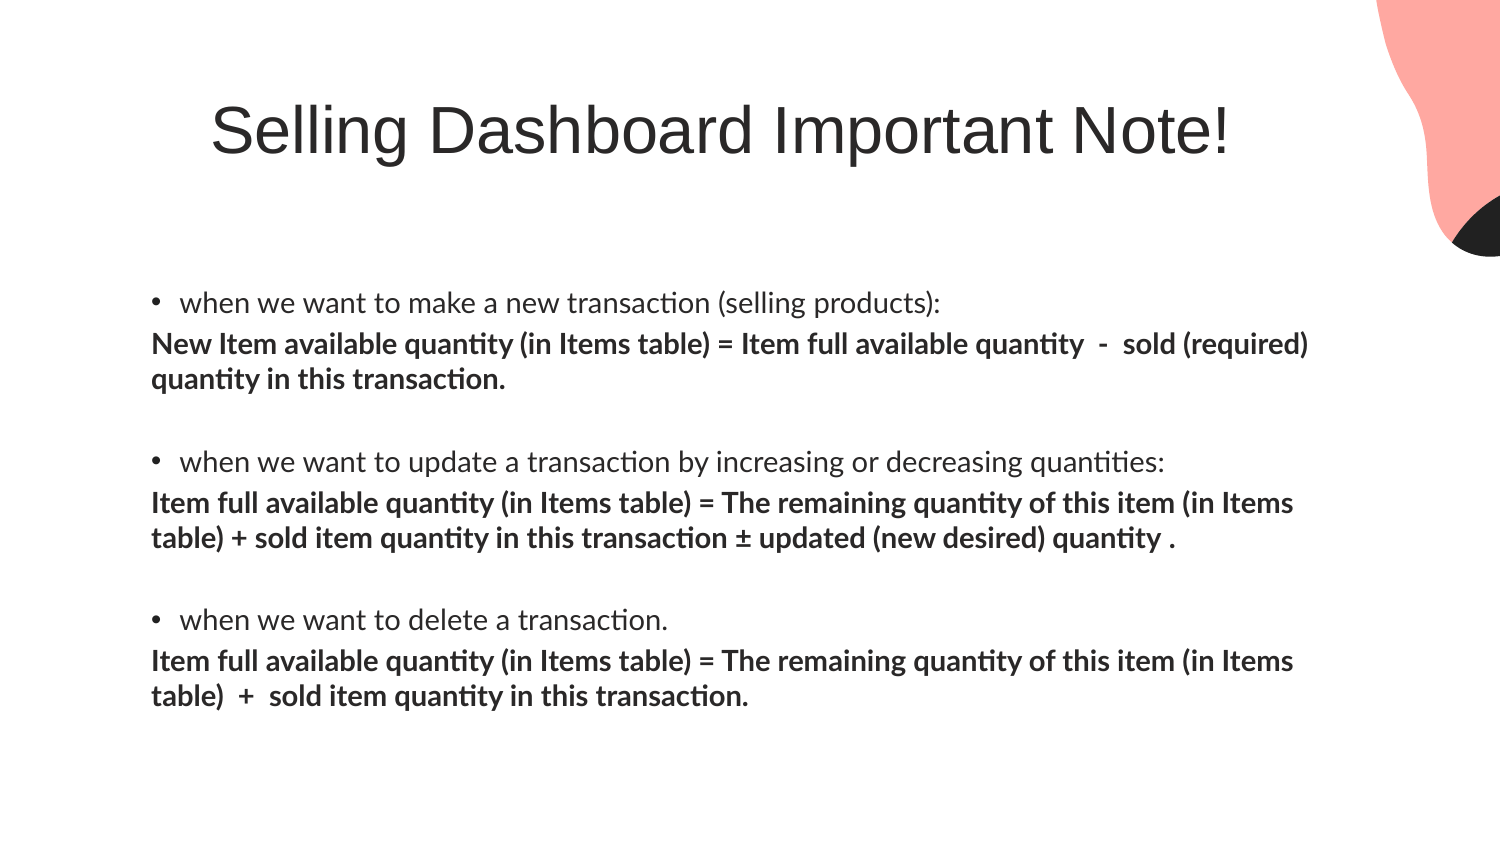

# Selling Dashboard Important Note!

when we want to make a new transaction (selling products):
New Item available quantity (in Items table) = Item full available quantity  -  sold (required) quantity in this transaction.

when we want to update a transaction by increasing or decreasing quantities:
Item full available quantity (in Items table) = The remaining quantity of this item (in Items table) + sold item quantity in this transaction ± updated (new desired) quantity .

when we want to delete a transaction.
Item full available quantity (in Items table) = The remaining quantity of this item (in Items table)  +  sold item quantity in this transaction.